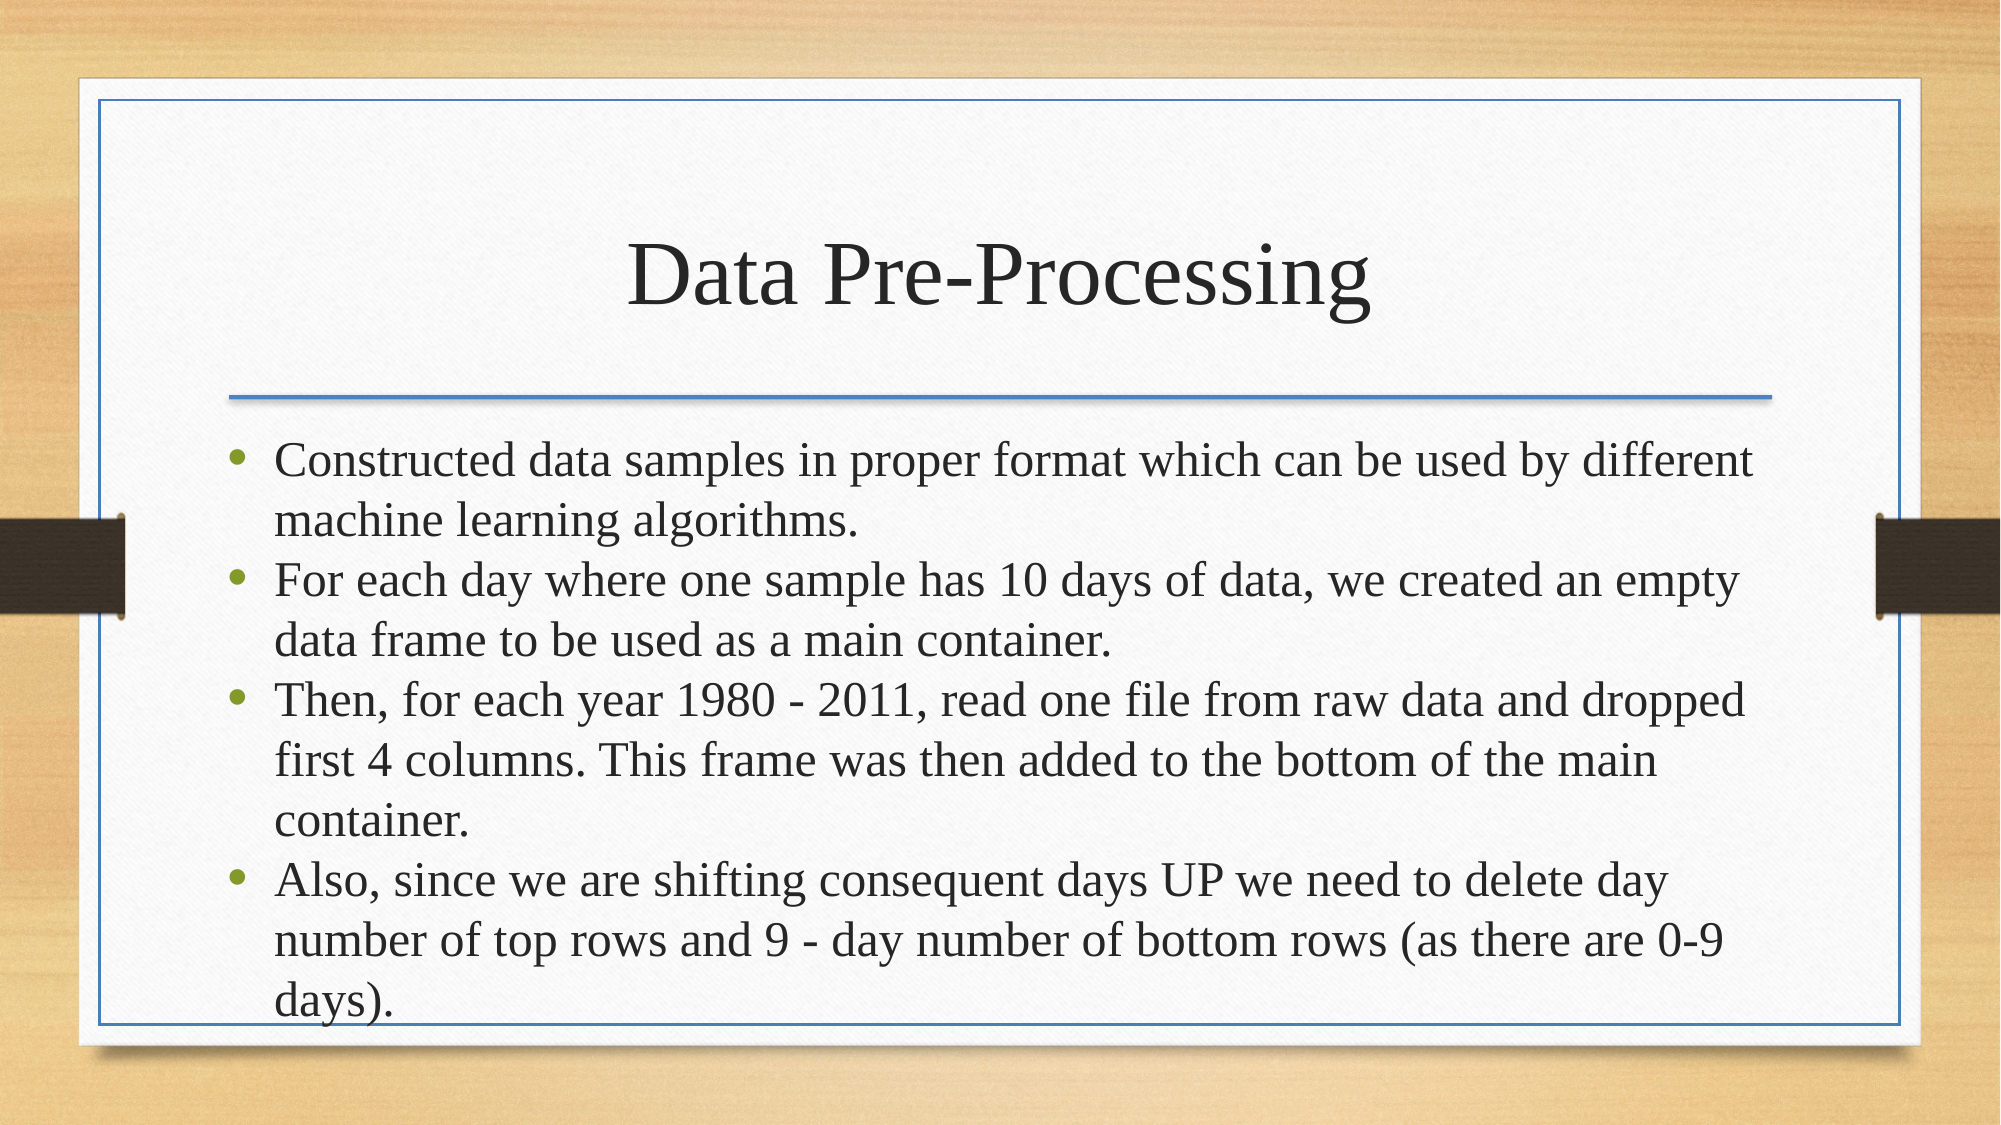

Data Pre-Processing
Constructed data samples in proper format which can be used by different machine learning algorithms.
For each day where one sample has 10 days of data, we created an empty data frame to be used as a main container.
Then, for each year 1980 - 2011, read one file from raw data and dropped first 4 columns. This frame was then added to the bottom of the main container.
Also, since we are shifting consequent days UP we need to delete day number of top rows and 9 - day number of bottom rows (as there are 0-9 days).